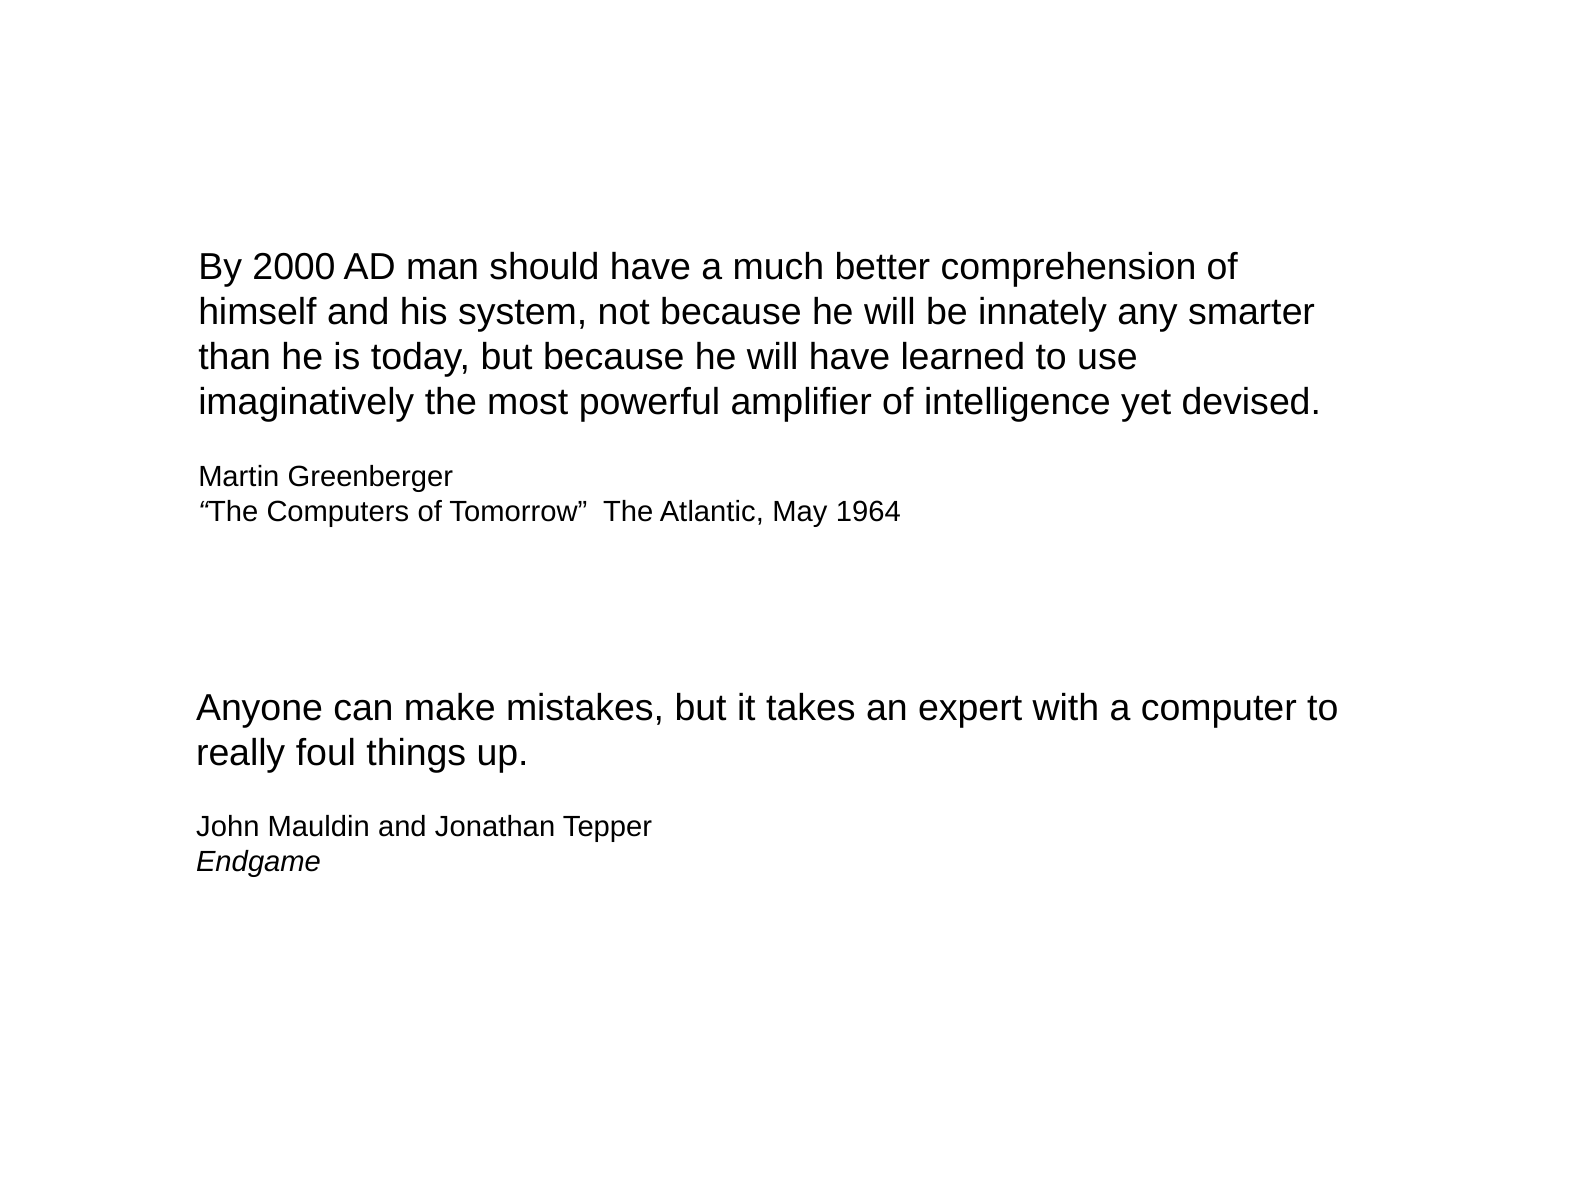

By 2000 AD man should have a much better comprehension of himself and his system, not because he will be innately any smarter than he is today, but because he will have learned to use imaginatively the most powerful amplifier of intelligence yet devised.

Martin Greenberger
“The Computers of Tomorrow”  The Atlantic, May 1964
Anyone can make mistakes, but it takes an expert with a computer to really foul things up.

John Mauldin and Jonathan Tepper
Endgame